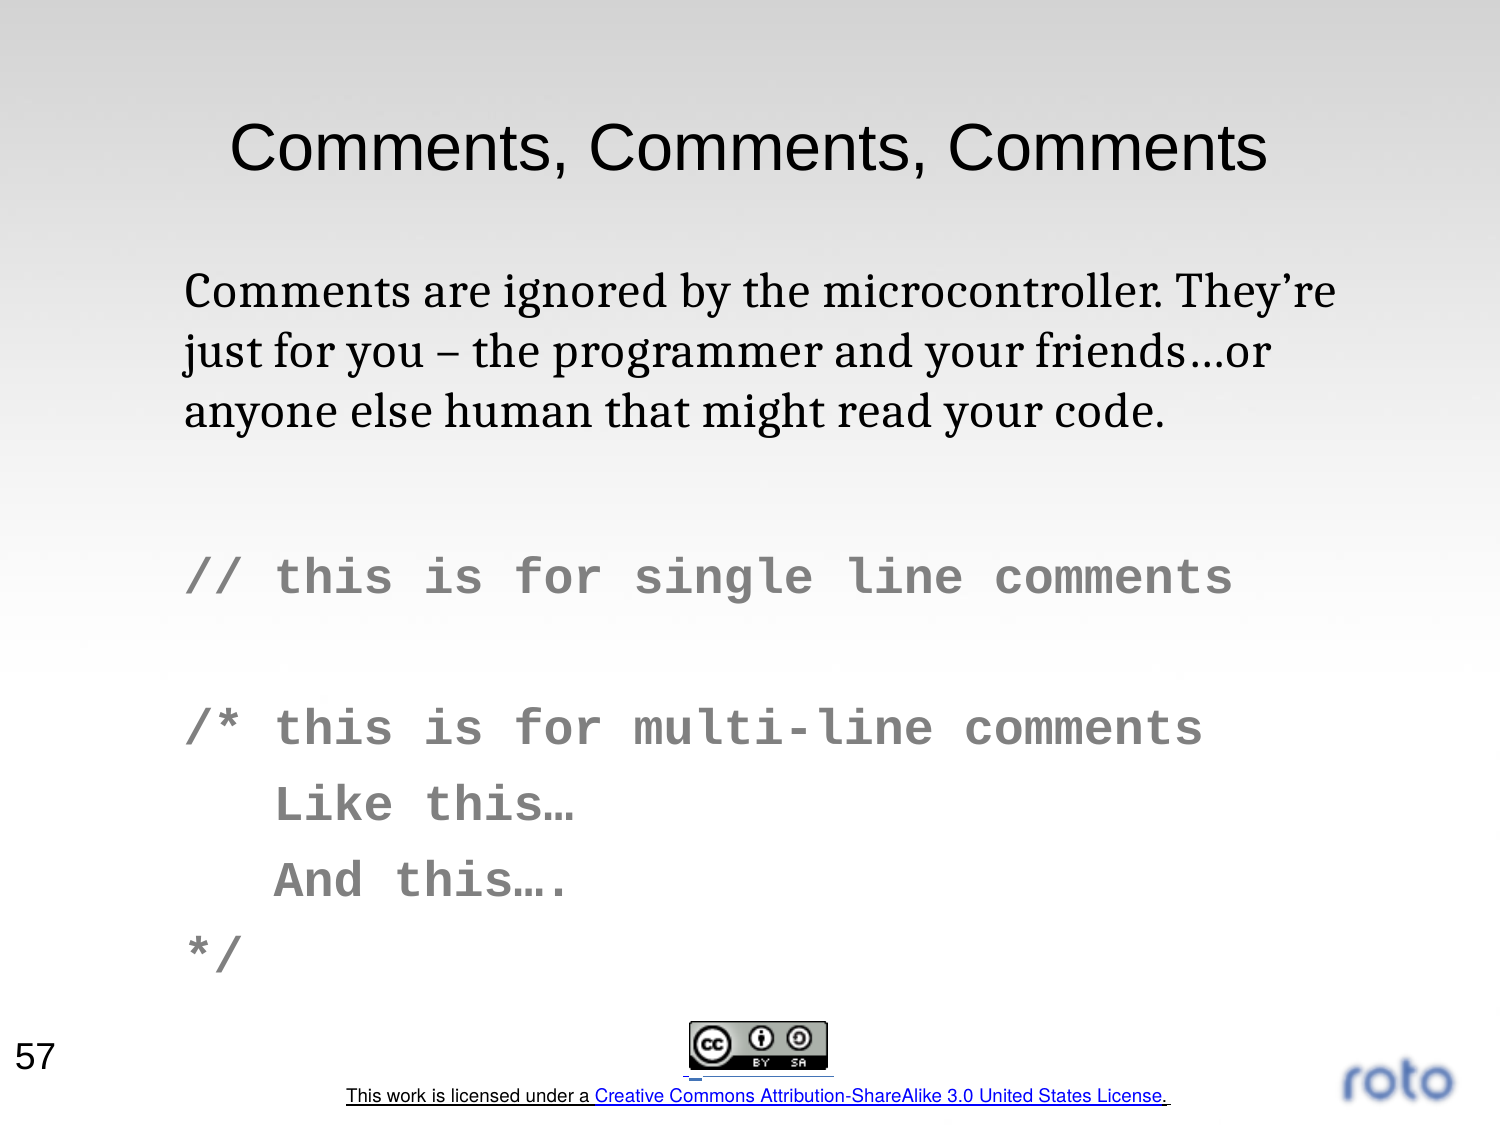

# Comments, Comments, Comments
Comments are ignored by the microcontroller. They’re just for you – the programmer and your friends…or anyone else human that might read your code.

// this is for single line comments

/* this is for multi-line comments
   Like this…
   And this….
*/